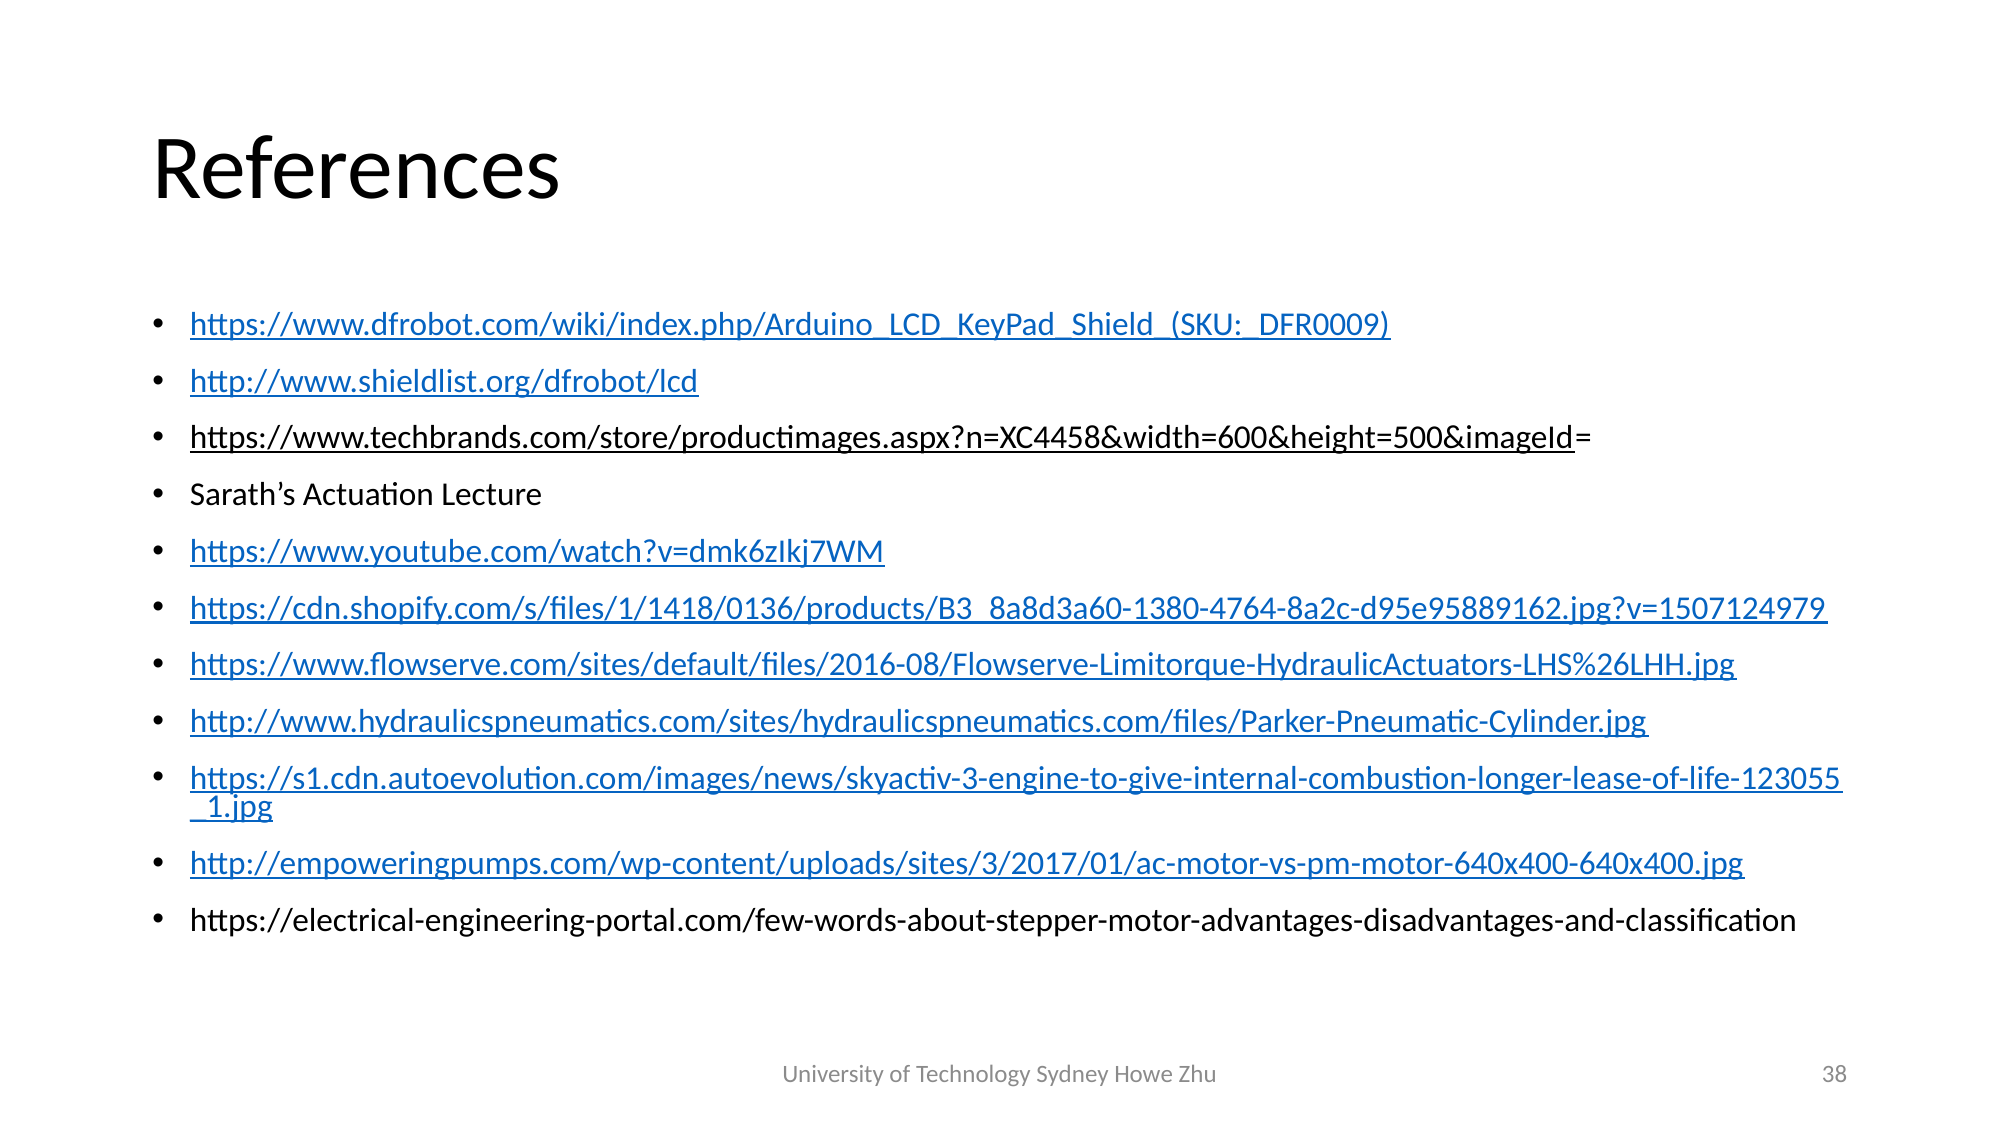

# References
https://www.dfrobot.com/wiki/index.php/Arduino_LCD_KeyPad_Shield_(SKU:_DFR0009)
http://www.shieldlist.org/dfrobot/lcd
https://www.techbrands.com/store/productimages.aspx?n=XC4458&width=600&height=500&imageId=
Sarath’s Actuation Lecture
https://www.youtube.com/watch?v=dmk6zIkj7WM
https://cdn.shopify.com/s/files/1/1418/0136/products/B3_8a8d3a60-1380-4764-8a2c-d95e95889162.jpg?v=1507124979
https://www.flowserve.com/sites/default/files/2016-08/Flowserve-Limitorque-HydraulicActuators-LHS%26LHH.jpg
http://www.hydraulicspneumatics.com/sites/hydraulicspneumatics.com/files/Parker-Pneumatic-Cylinder.jpg
https://s1.cdn.autoevolution.com/images/news/skyactiv-3-engine-to-give-internal-combustion-longer-lease-of-life-123055_1.jpg
http://empoweringpumps.com/wp-content/uploads/sites/3/2017/01/ac-motor-vs-pm-motor-640x400-640x400.jpg
https://electrical-engineering-portal.com/few-words-about-stepper-motor-advantages-disadvantages-and-classification

University of Technology Sydney Howe Zhu
38